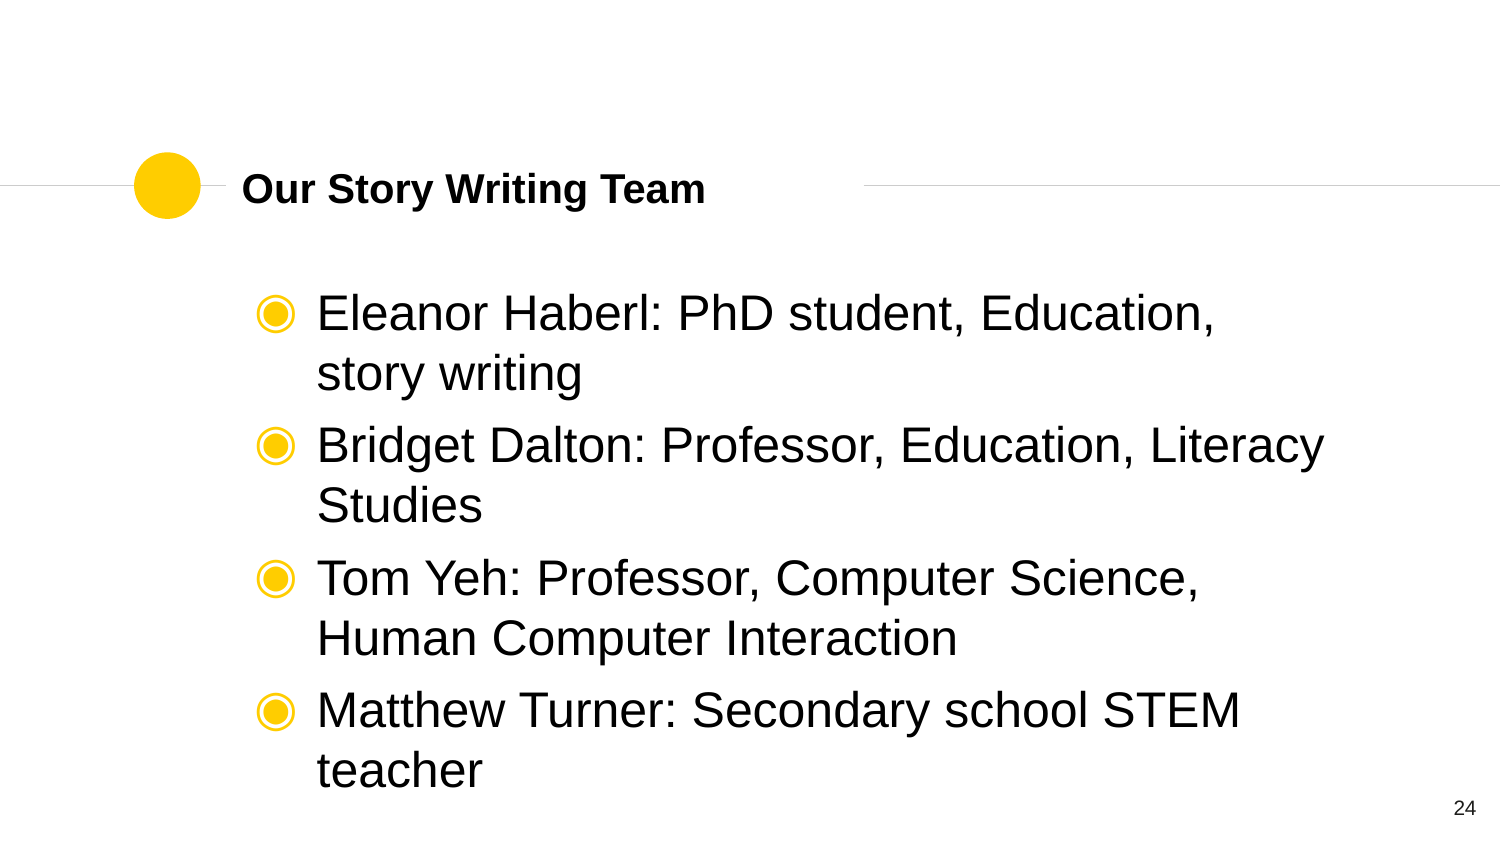

# Our Story Writing Team
Eleanor Haberl: PhD student, Education, story writing
Bridget Dalton: Professor, Education, Literacy Studies
Tom Yeh: Professor, Computer Science, Human Computer Interaction
Matthew Turner: Secondary school STEM teacher
24